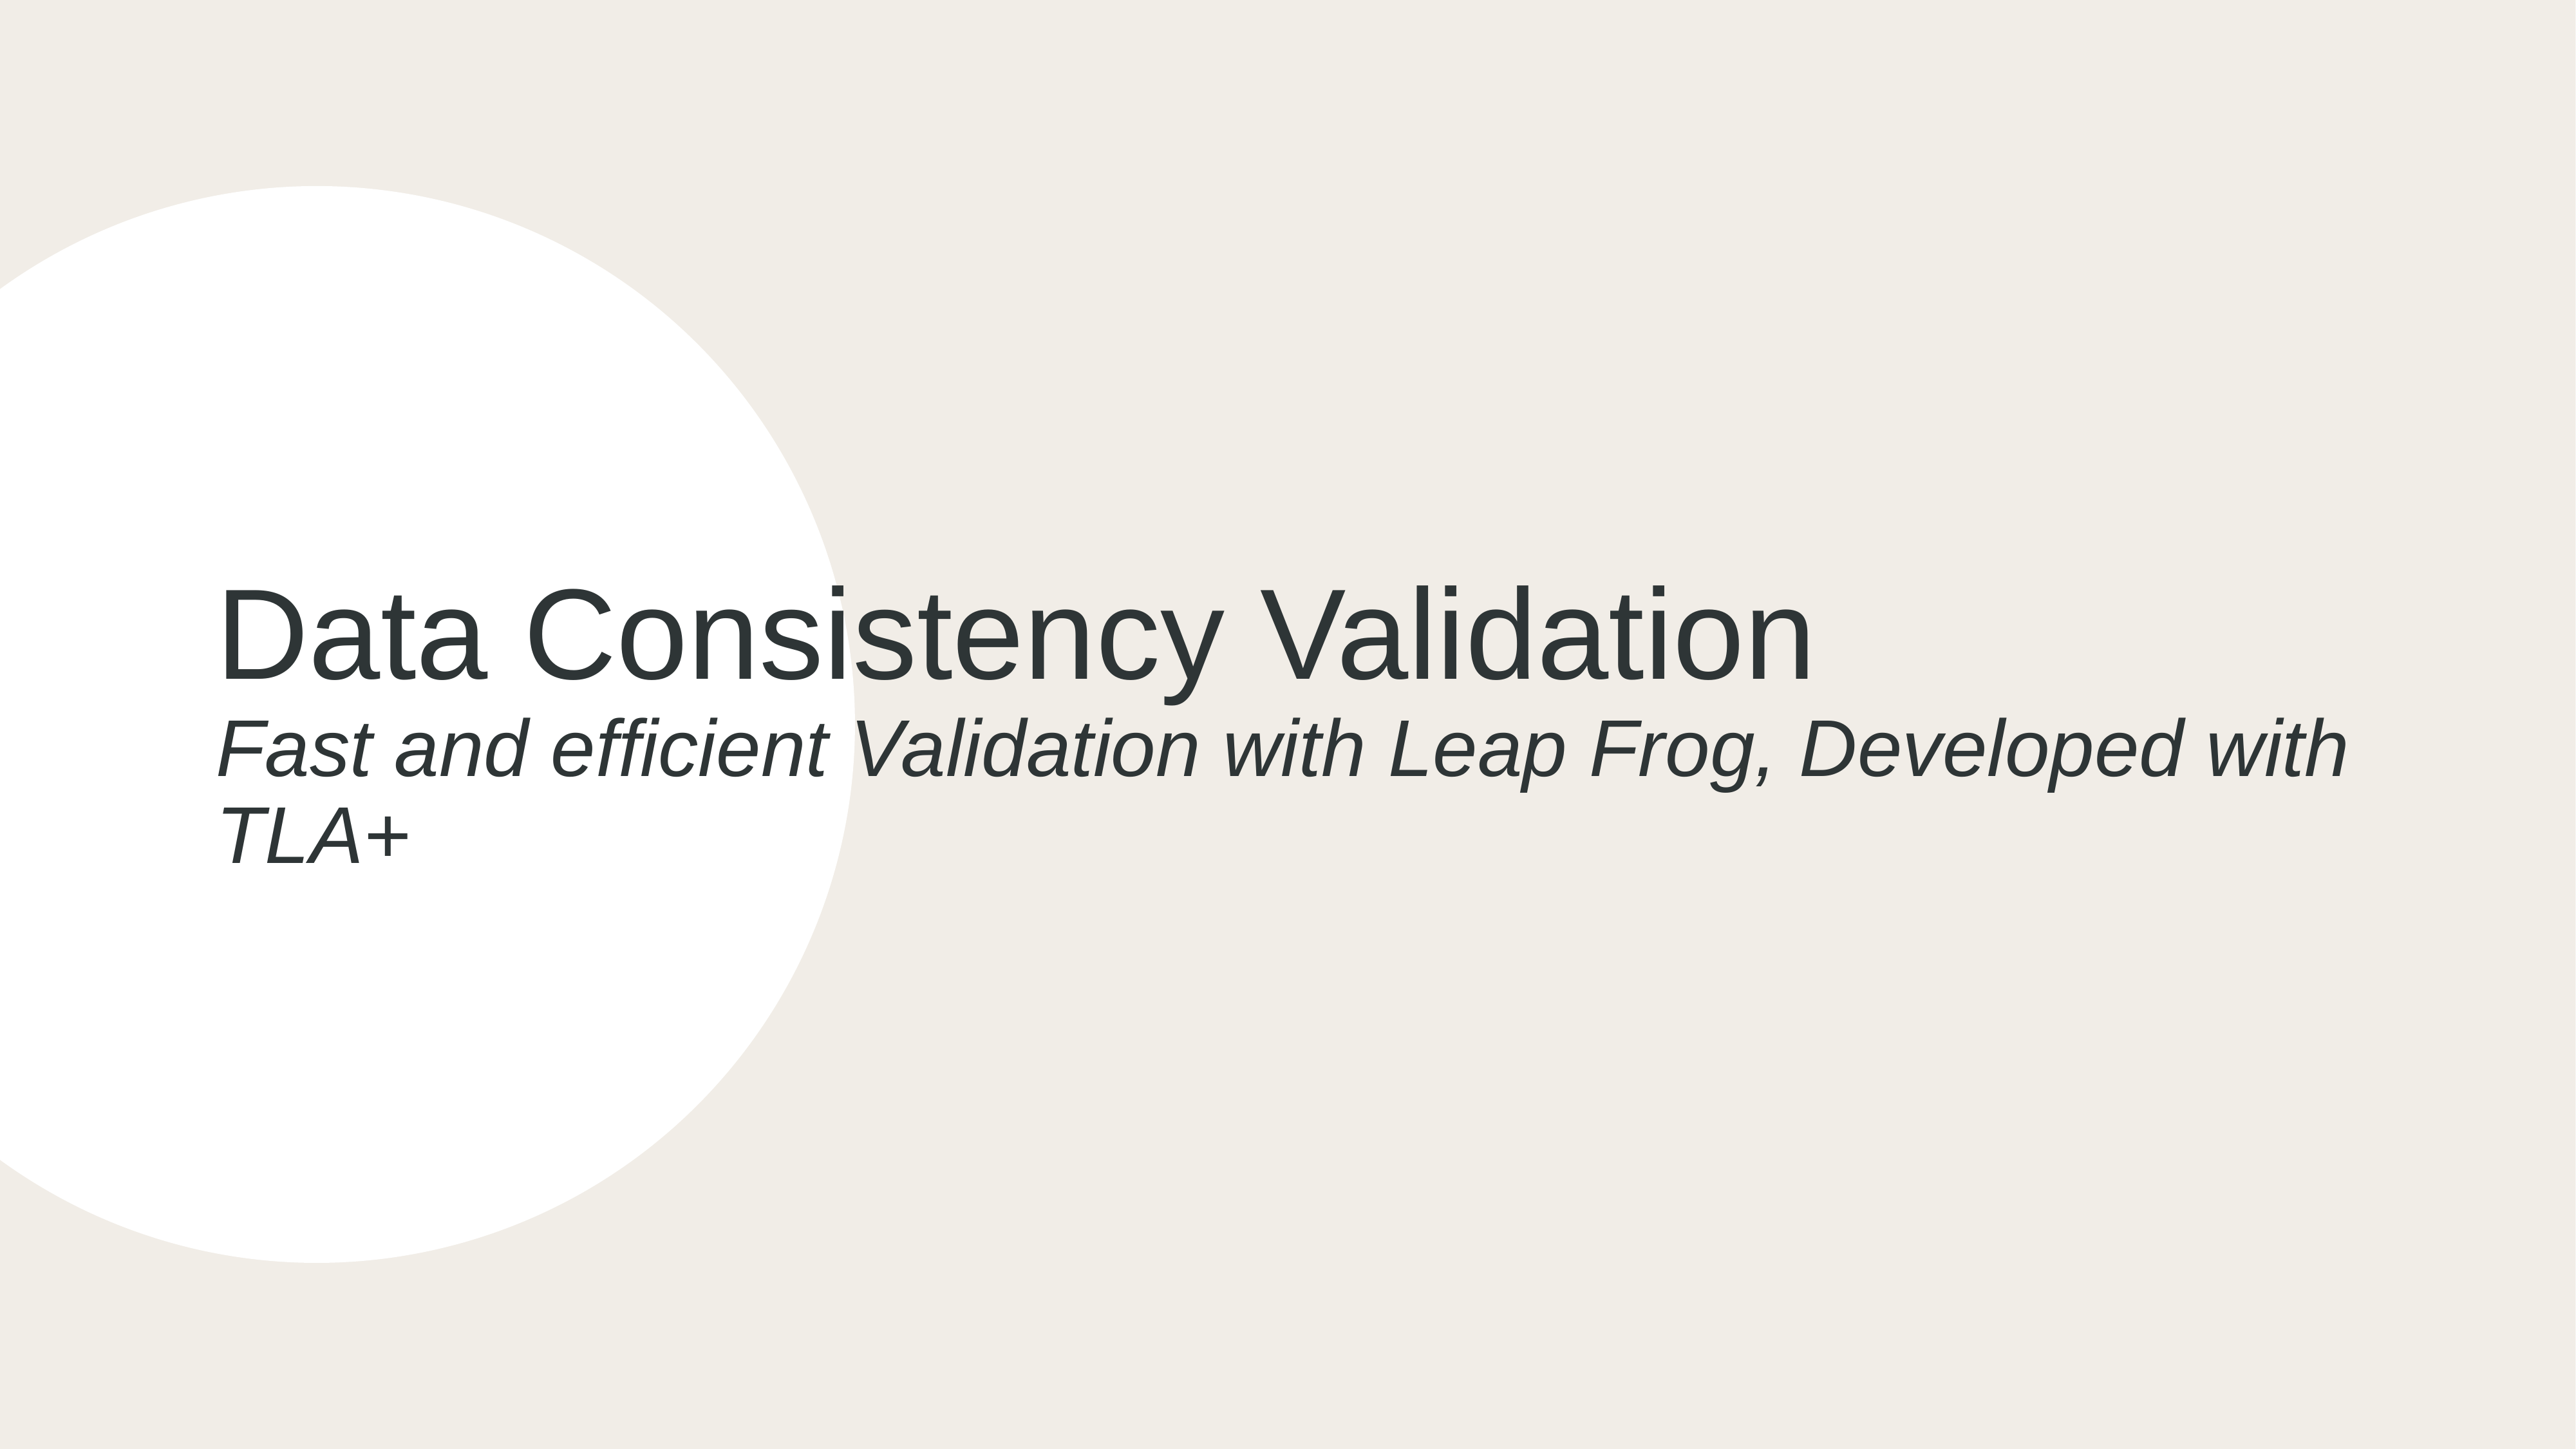

# Data Consistency Validation Fast and efficient Validation with Leap Frog, Developed with TLA+